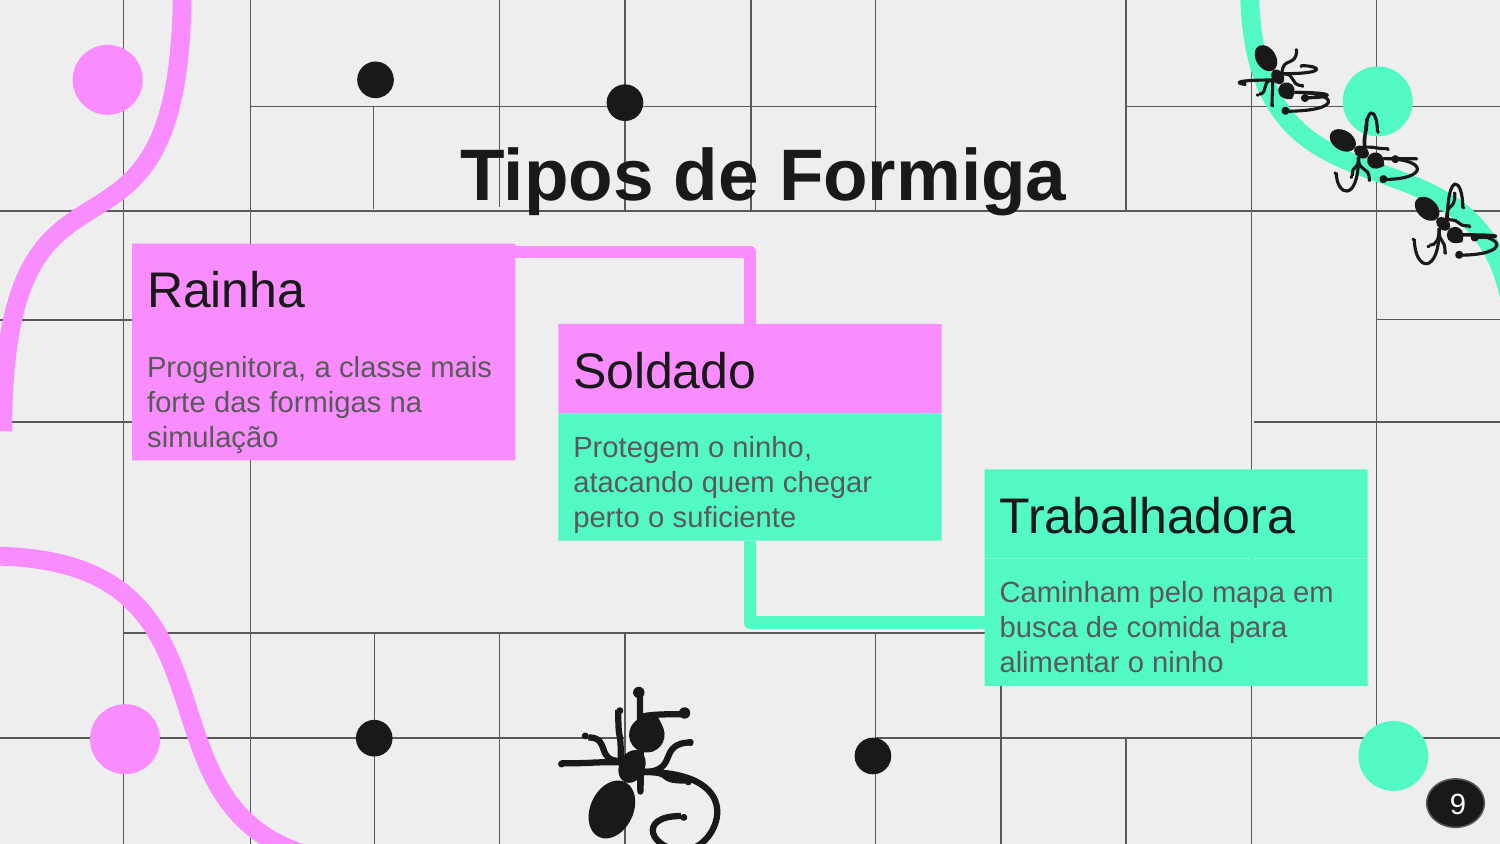

Tipos de Formiga

Rainha
Soldado
Progenitora, a classe mais forte das formigas na simulação
Protegem o ninho, atacando quem chegar perto o suficiente
Trabalhadora
Caminham pelo mapa em busca de comida para alimentar o ninho

9